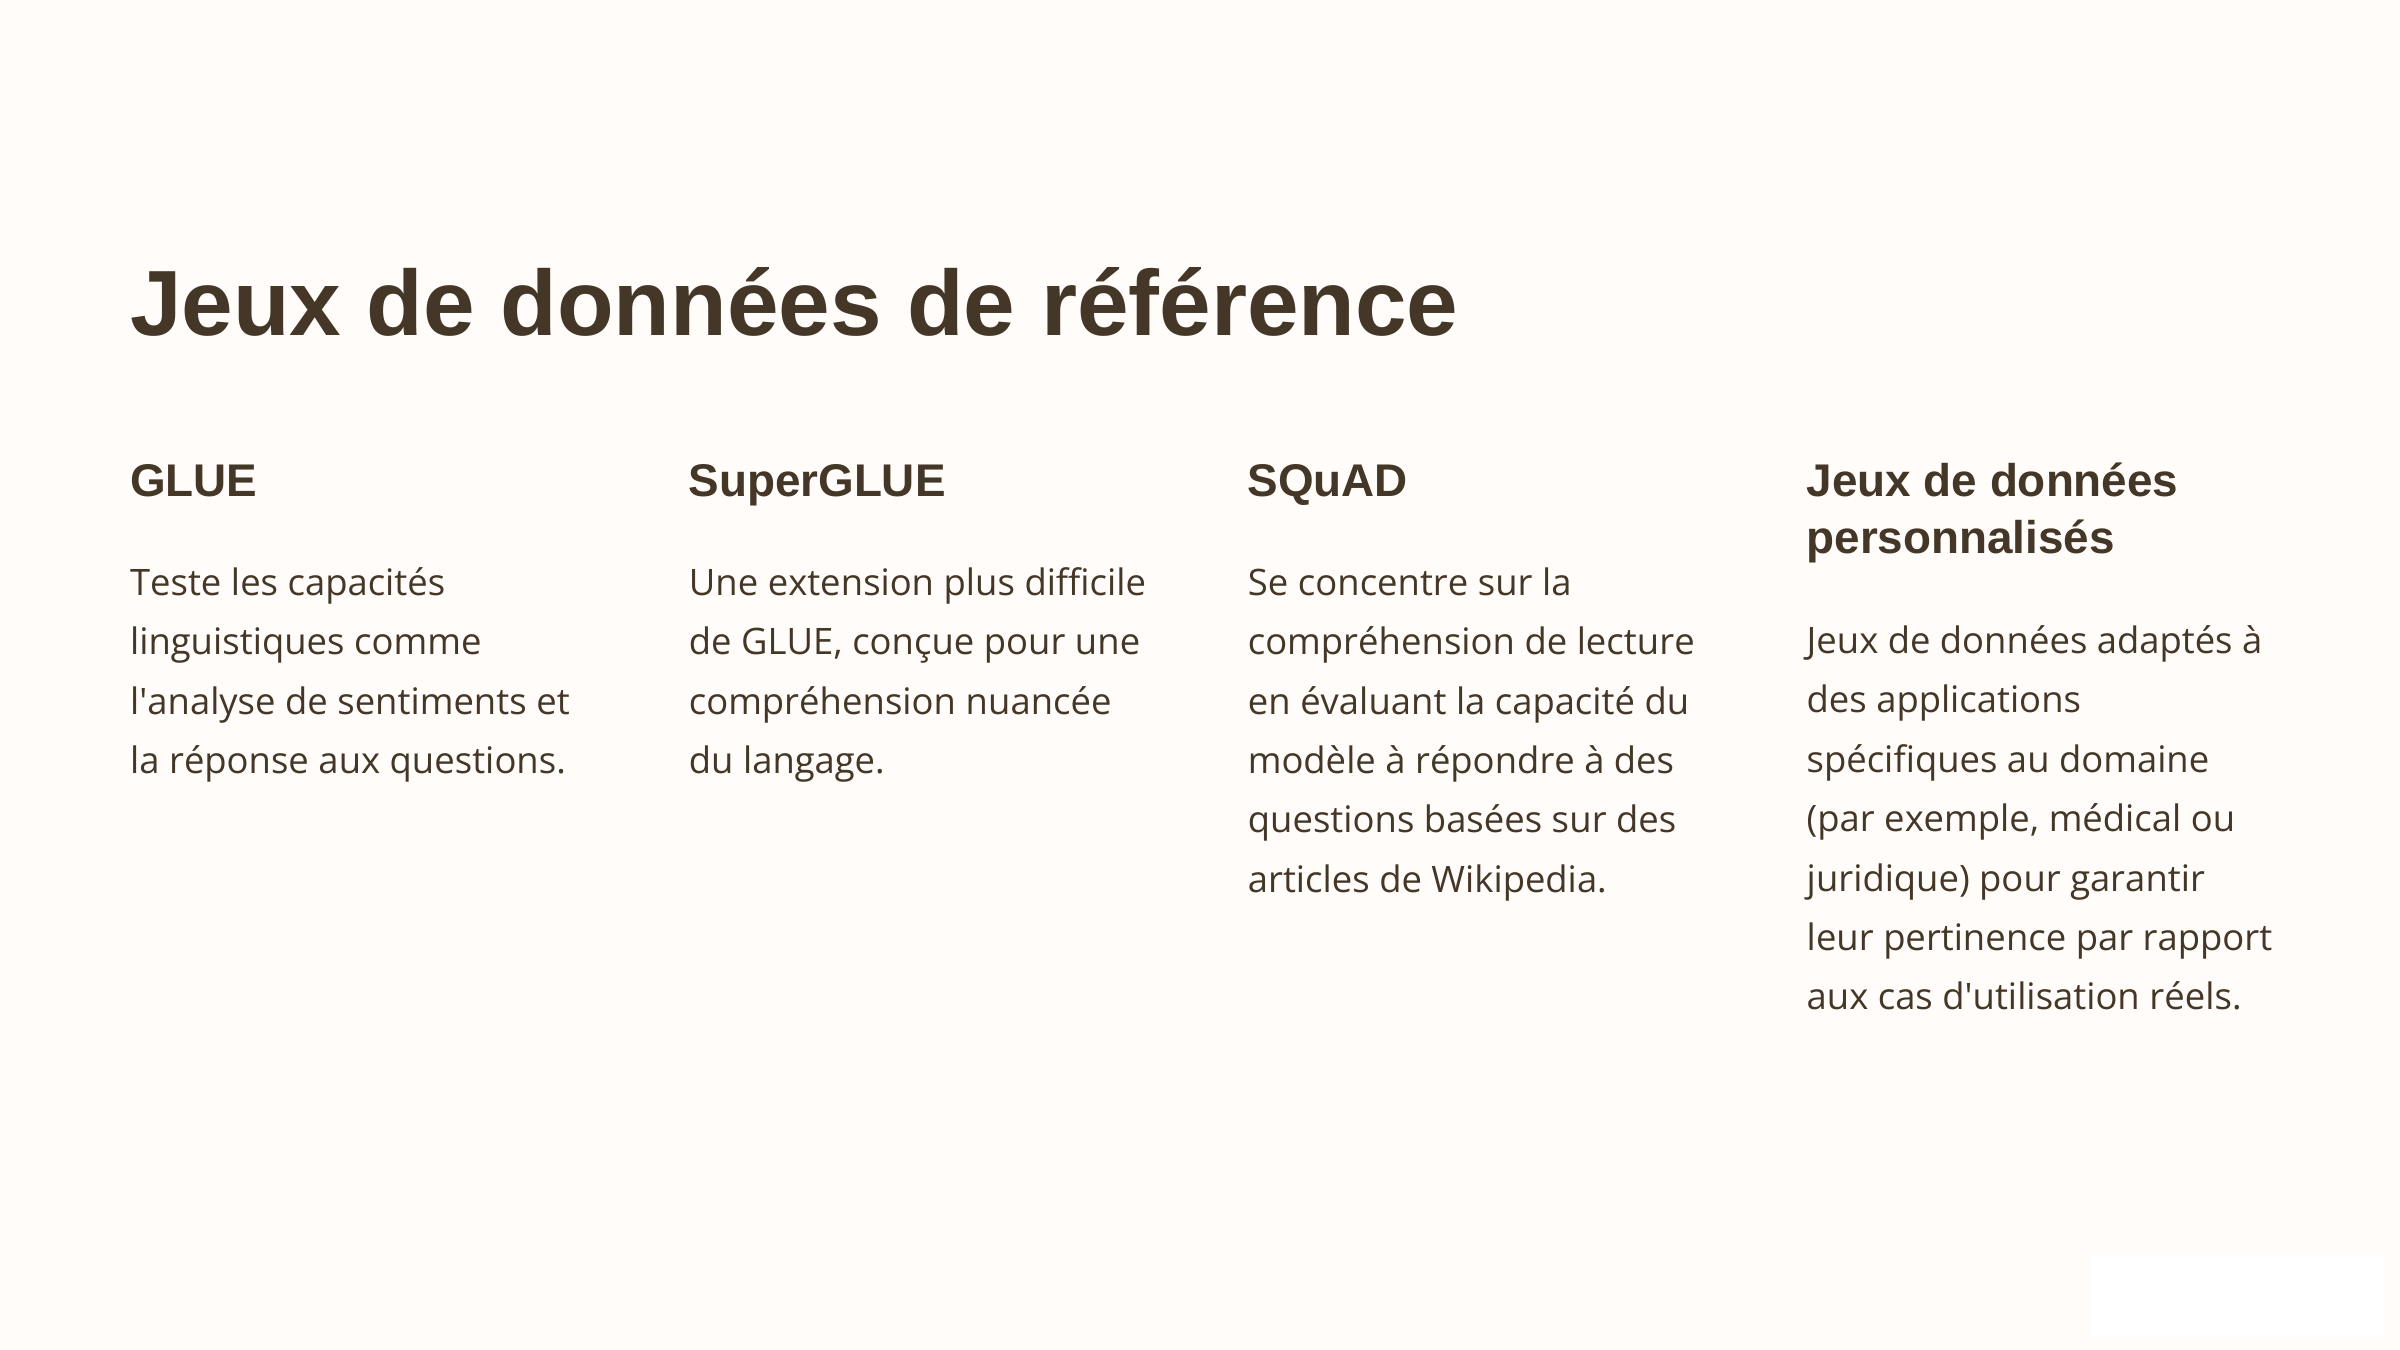

Jeux de données de référence
GLUE
SuperGLUE
SQuAD
Jeux de données personnalisés
Teste les capacités linguistiques comme l'analyse de sentiments et la réponse aux questions.
Une extension plus difficile de GLUE, conçue pour une compréhension nuancée du langage.
Se concentre sur la compréhension de lecture en évaluant la capacité du modèle à répondre à des questions basées sur des articles de Wikipedia.
Jeux de données adaptés à des applications spécifiques au domaine (par exemple, médical ou juridique) pour garantir leur pertinence par rapport aux cas d'utilisation réels.